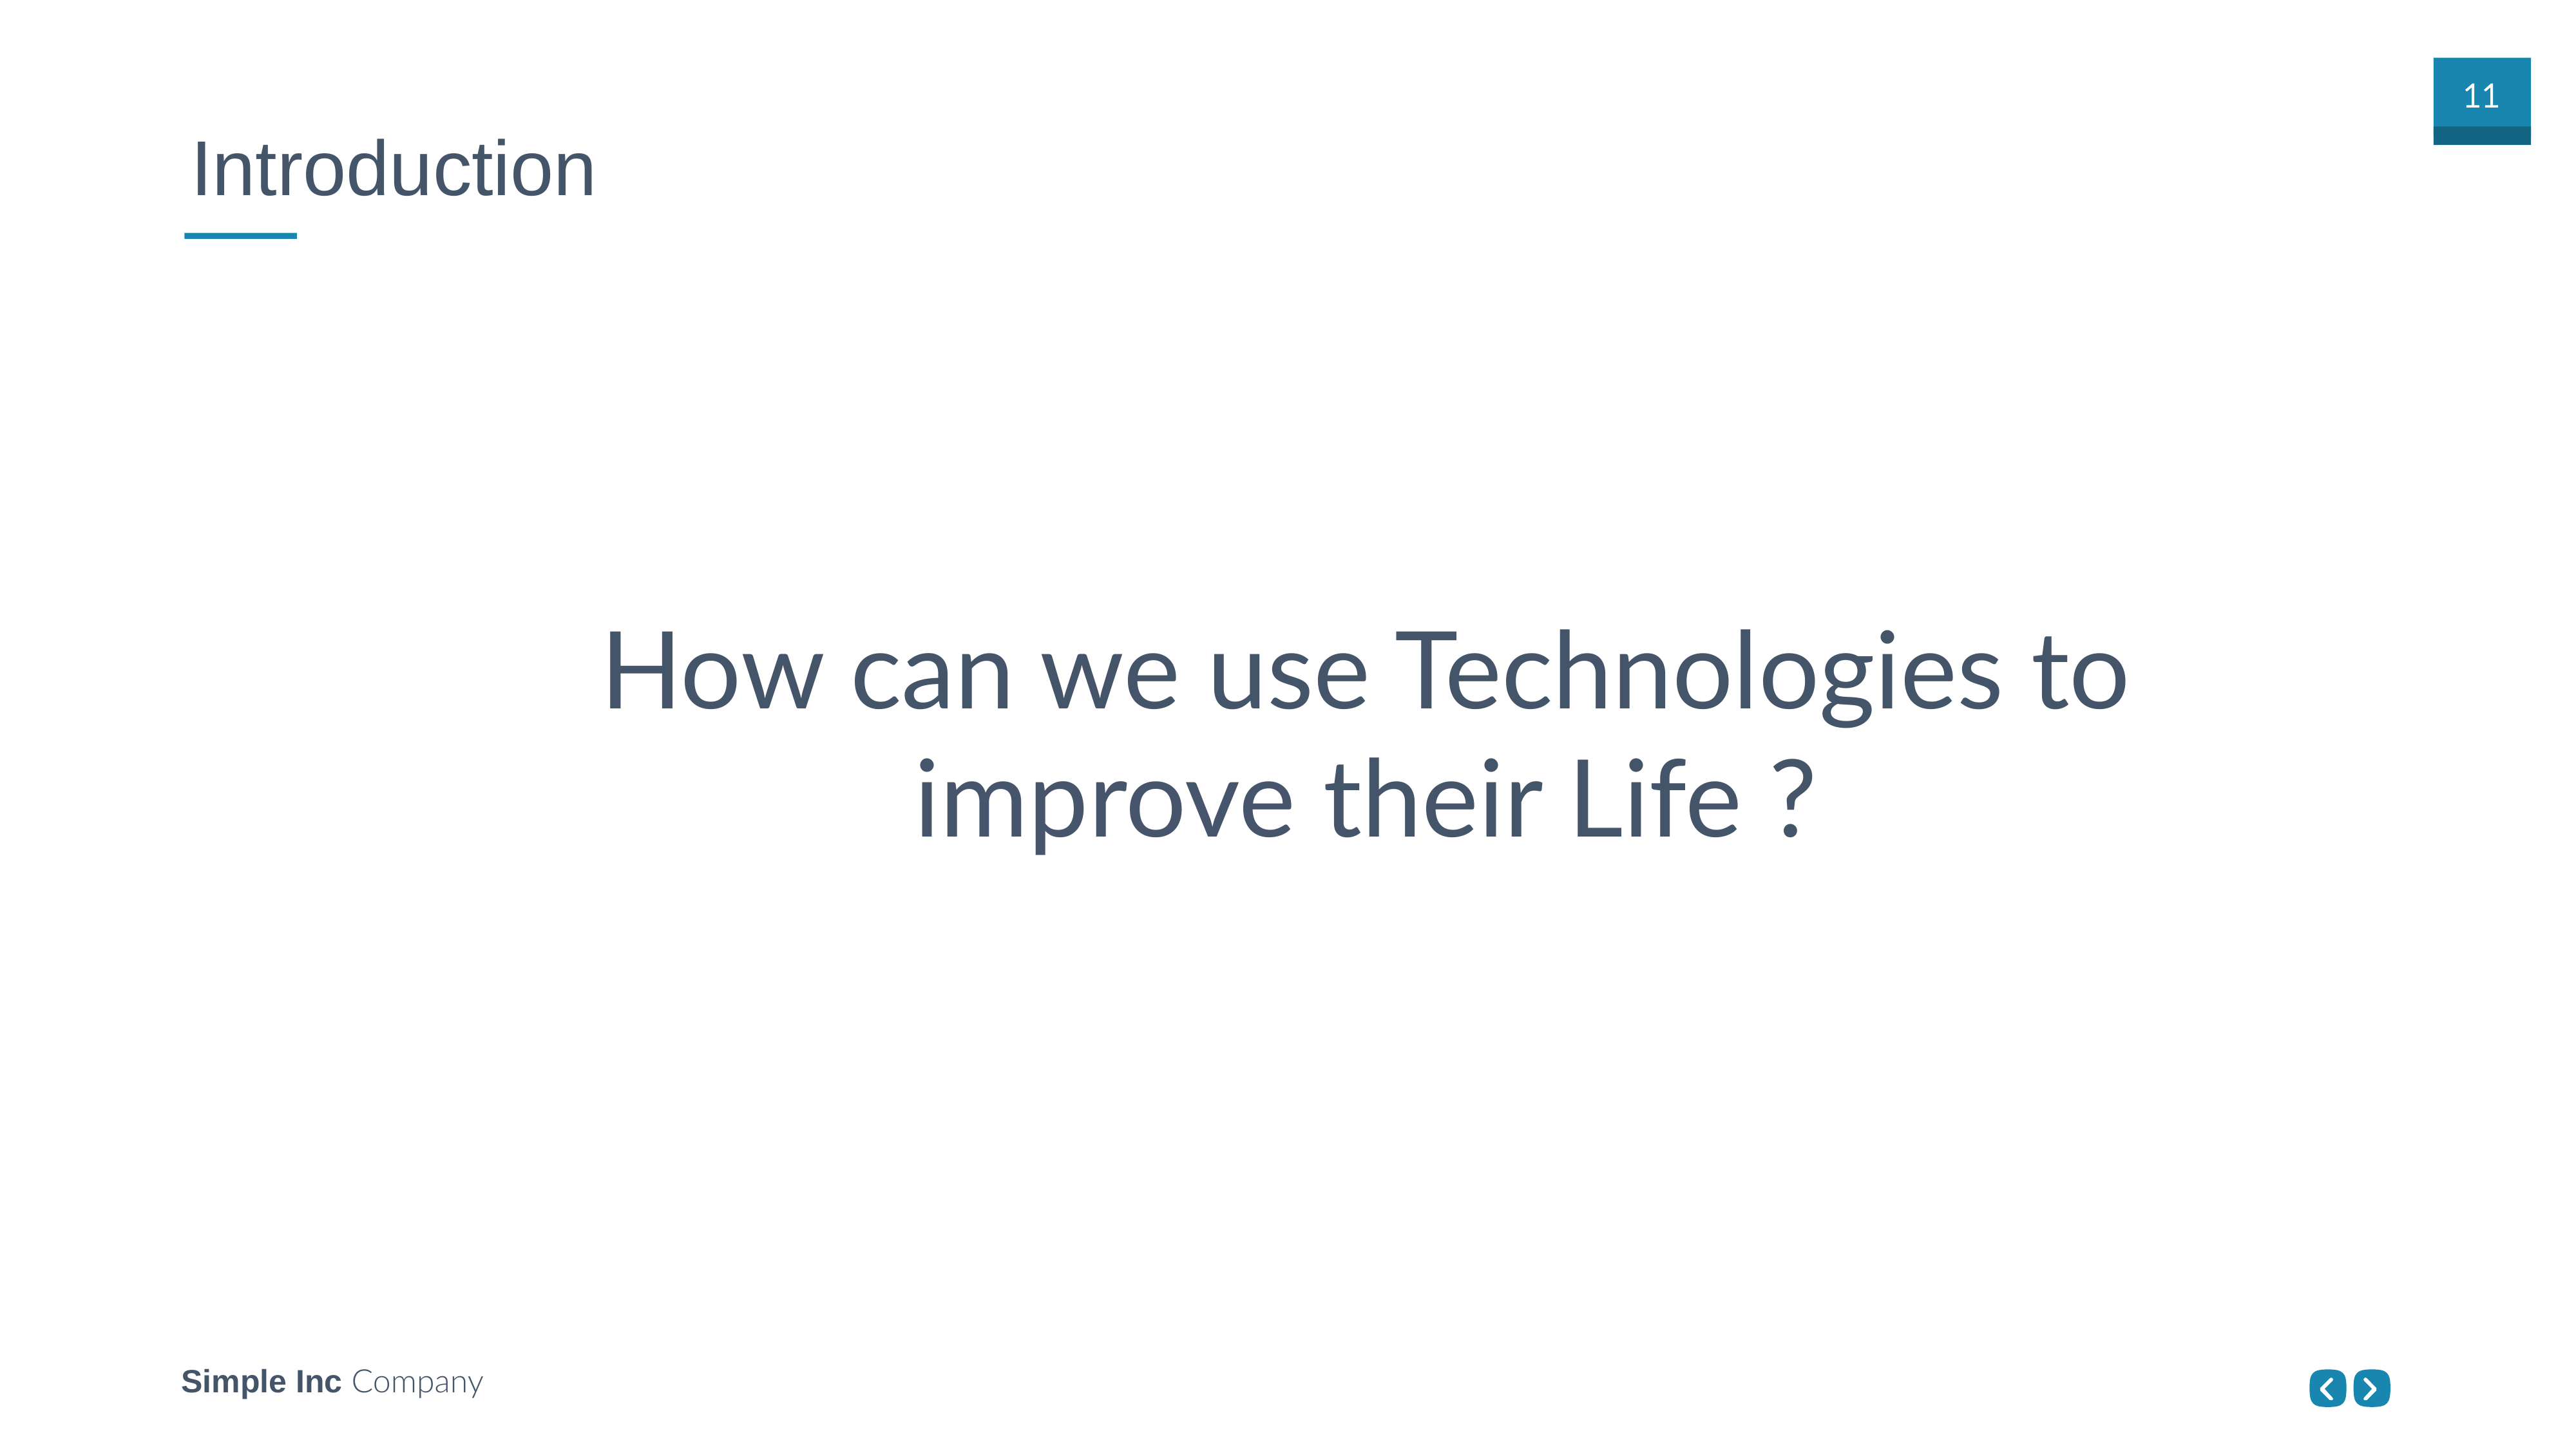

Introduction

How can we use Technologies to improve their Life ?